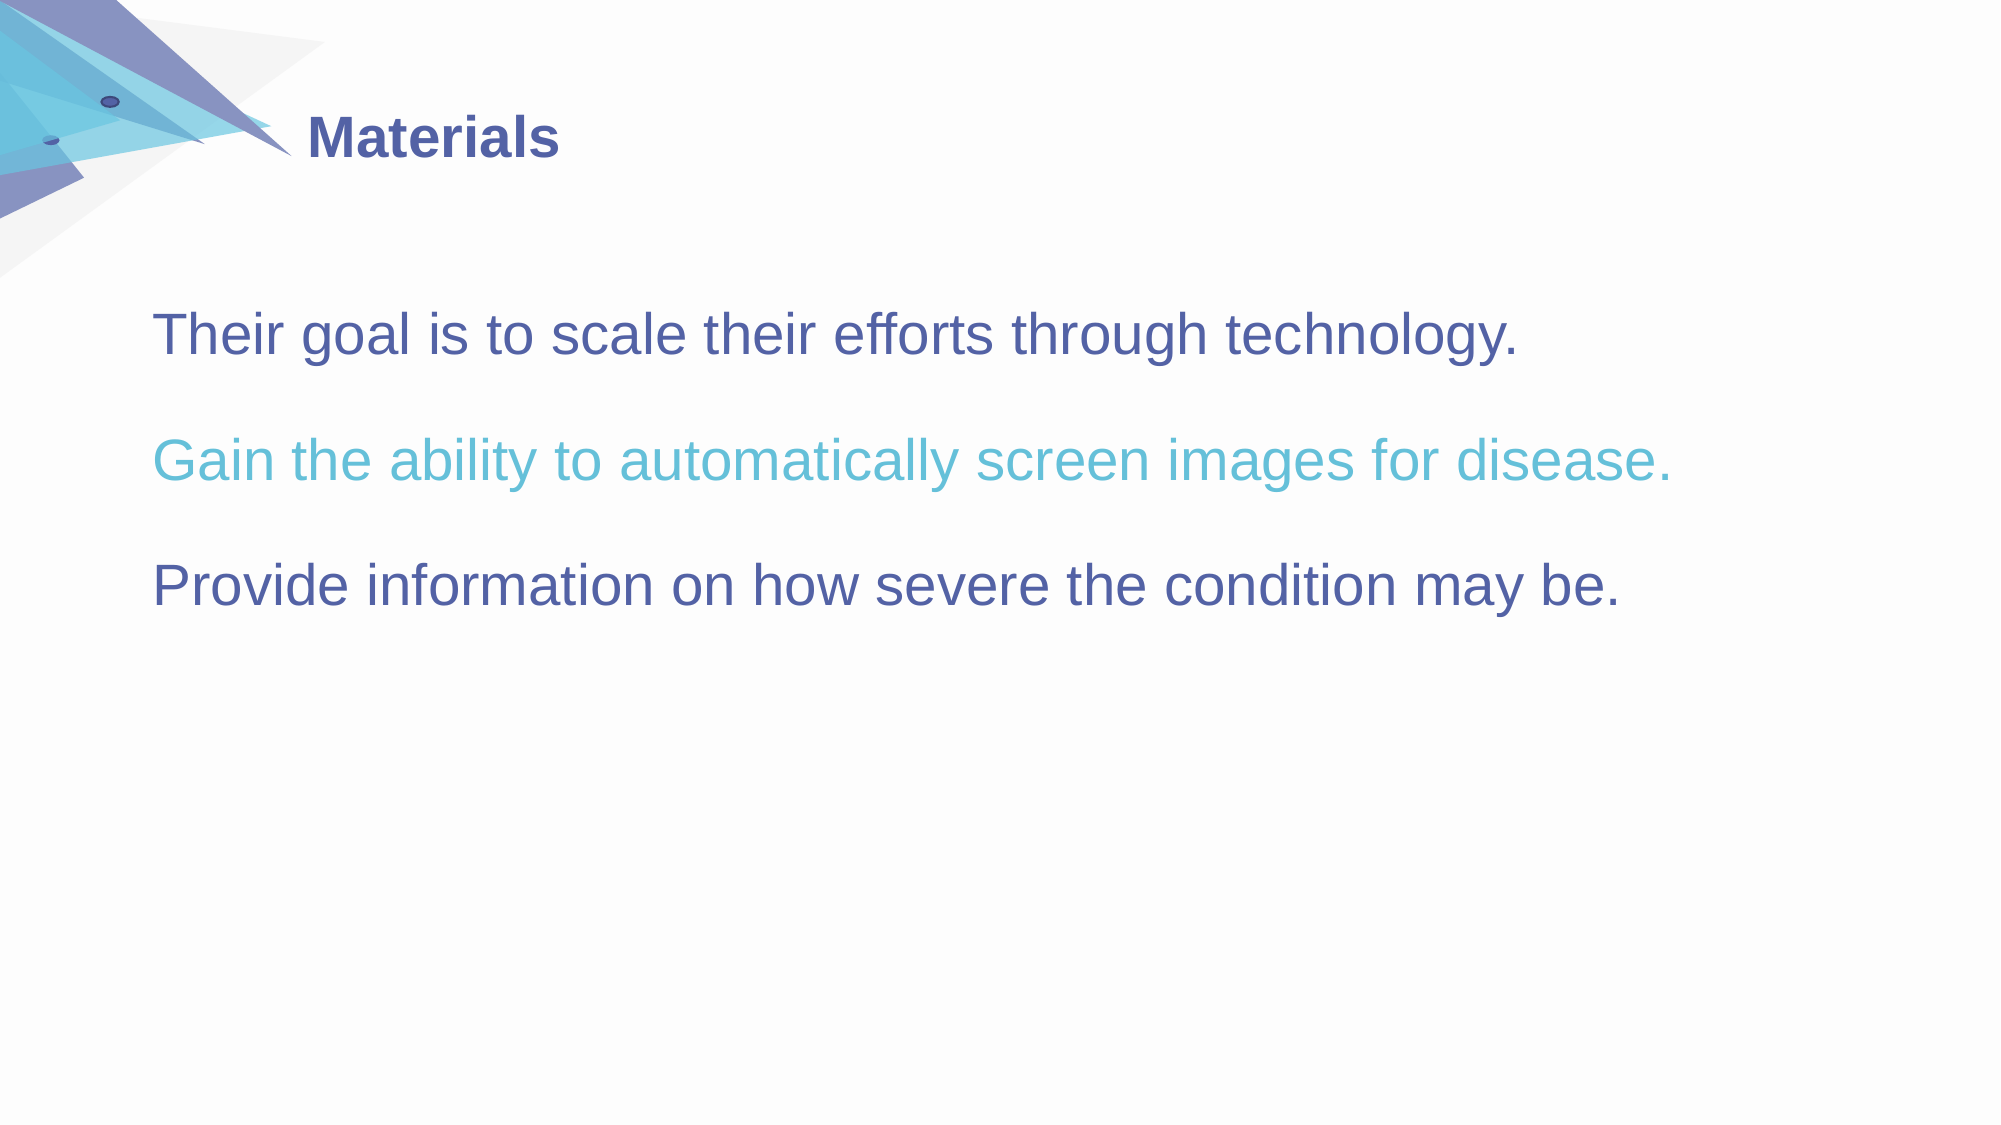

Materials
Their goal is to scale their efforts through technology.
Gain the ability to automatically screen images for disease.
Provide information on how severe the condition may be.